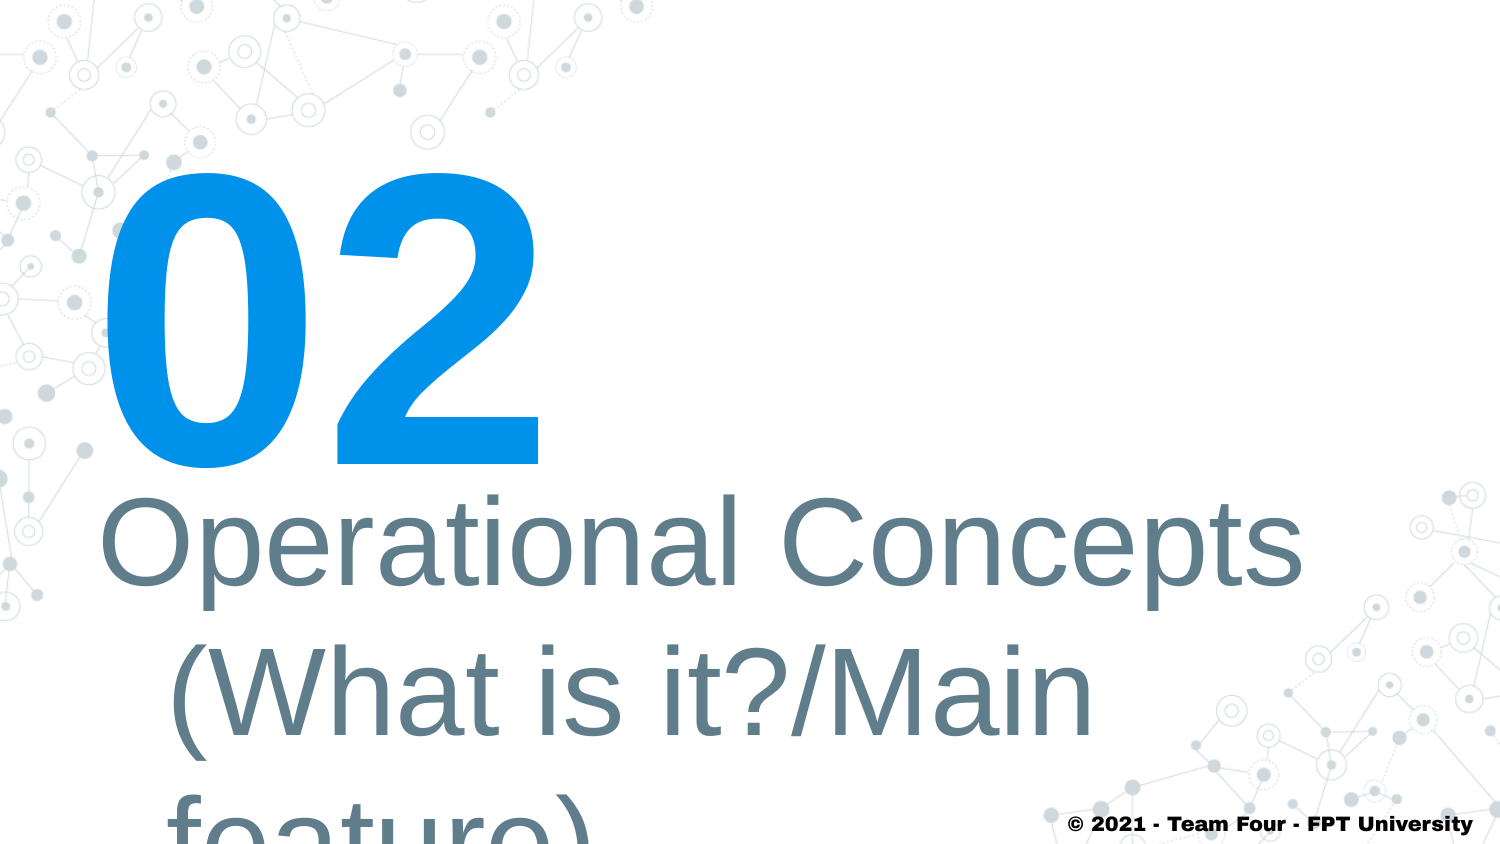

# 02
Operational Concepts (What is it?/Main feature)
© 2021 - Team Four - FPT University